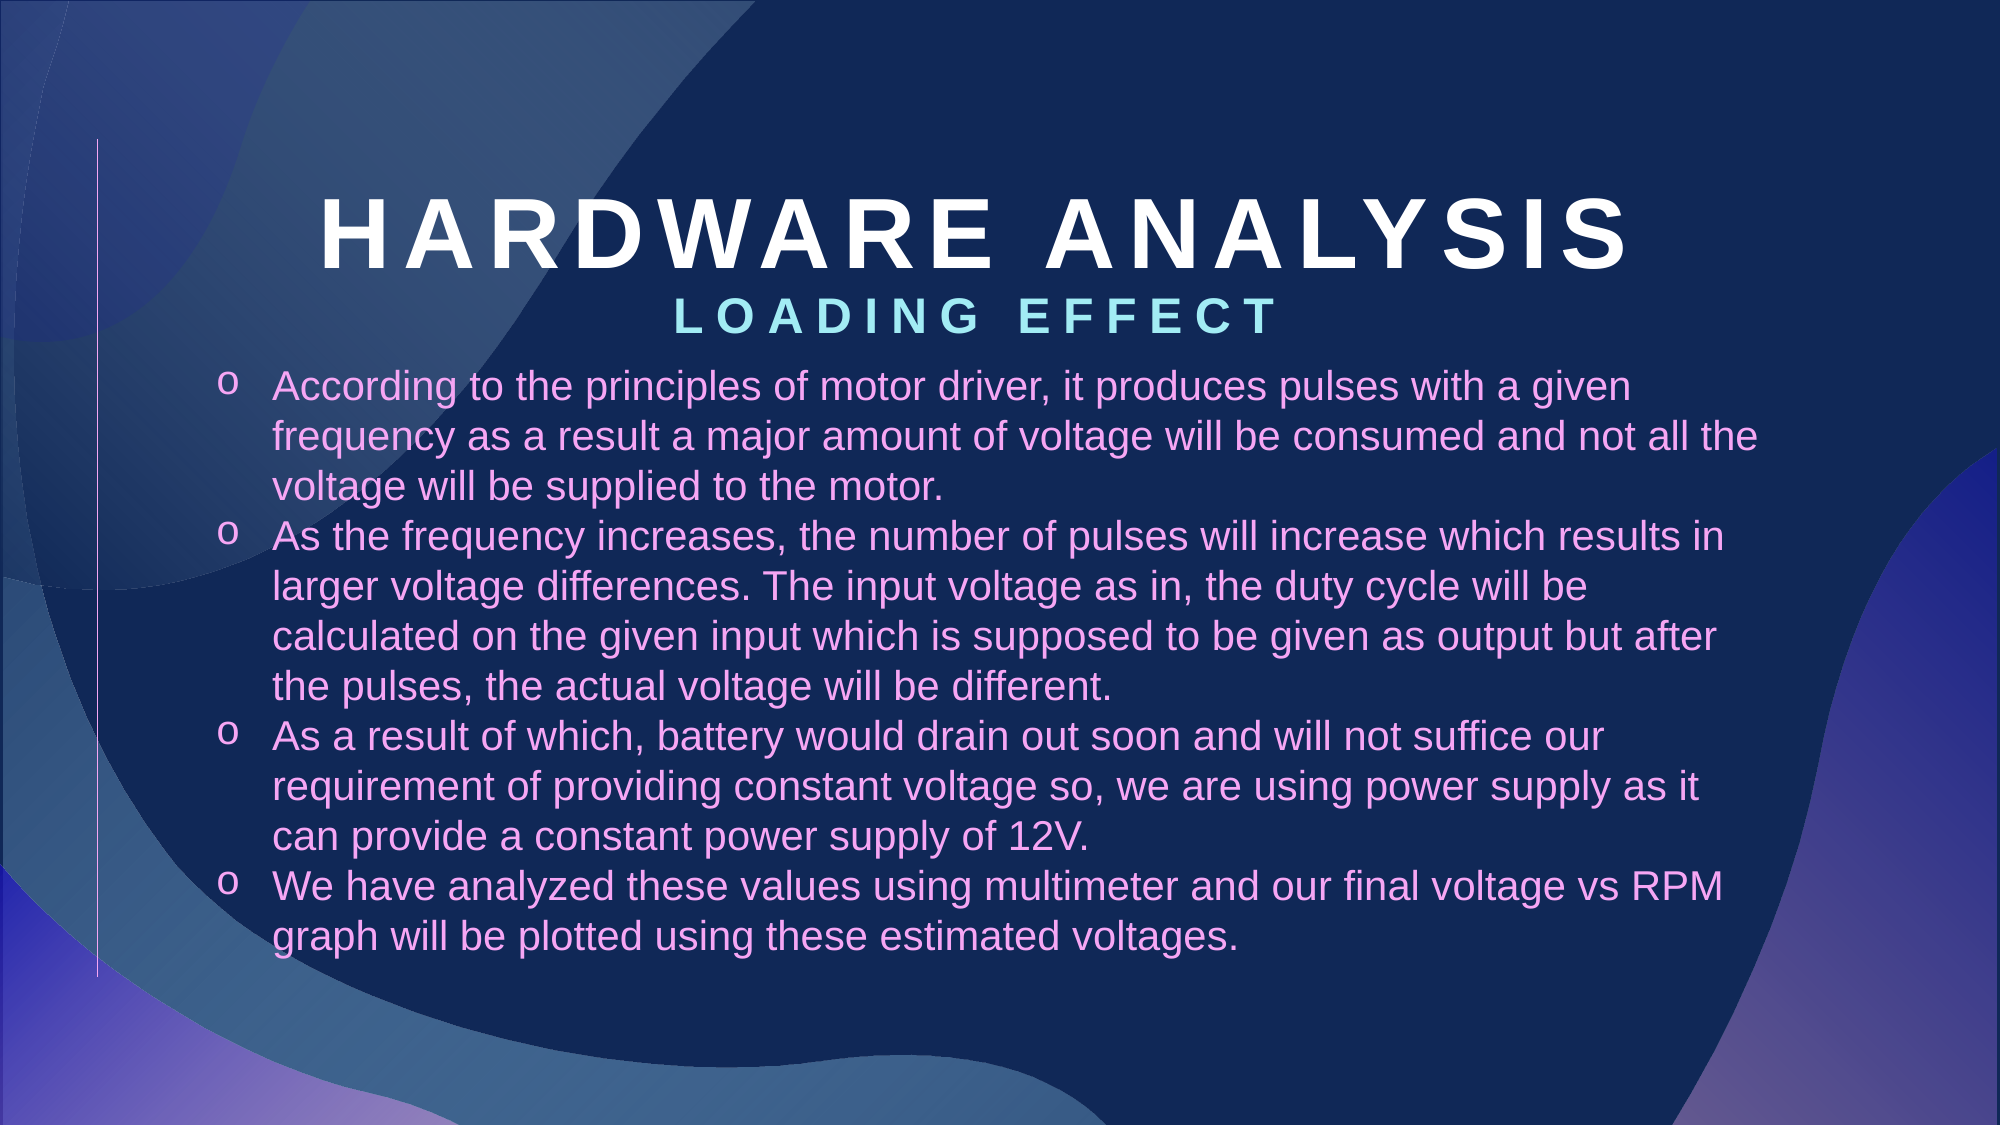

Hardware ANALYSIS
LOADING EFFECT

According to the principles of motor driver, it produces pulses with a given frequency as a result a major amount of voltage will be consumed and not all the voltage will be supplied to the motor.
As the frequency increases, the number of pulses will increase which results in larger voltage differences. The input voltage as in, the duty cycle will be calculated on the given input which is supposed to be given as output but after the pulses, the actual voltage will be different.
As a result of which, battery would drain out soon and will not suffice our requirement of providing constant voltage so, we are using power supply as it can provide a constant power supply of 12V.
We have analyzed these values using multimeter and our final voltage vs RPM graph will be plotted using these estimated voltages.